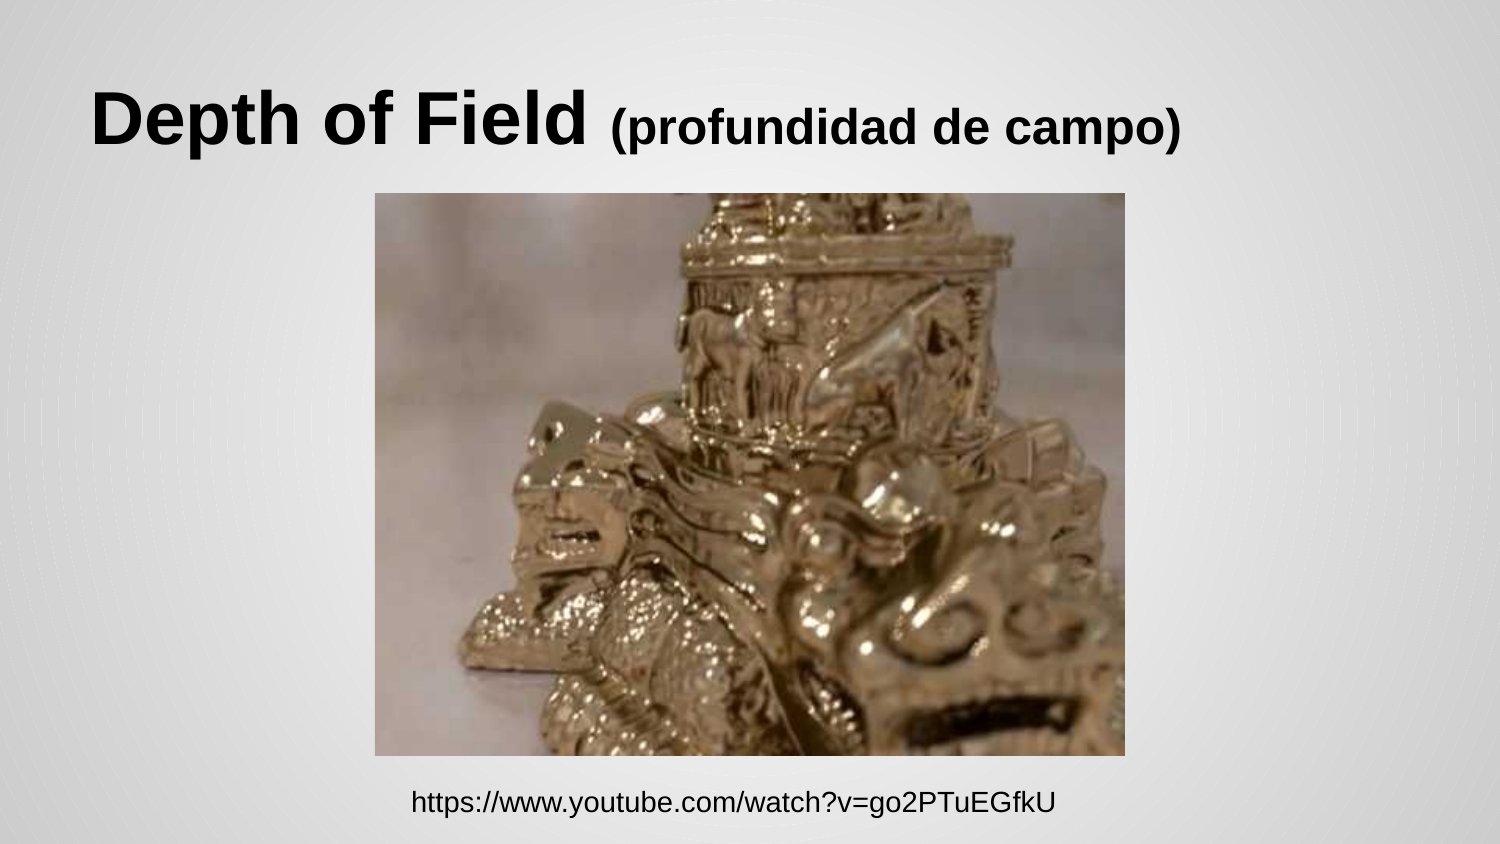

# Depth of Field (profundidad de campo)

https://www.youtube.com/watch?v=go2PTuEGfkU